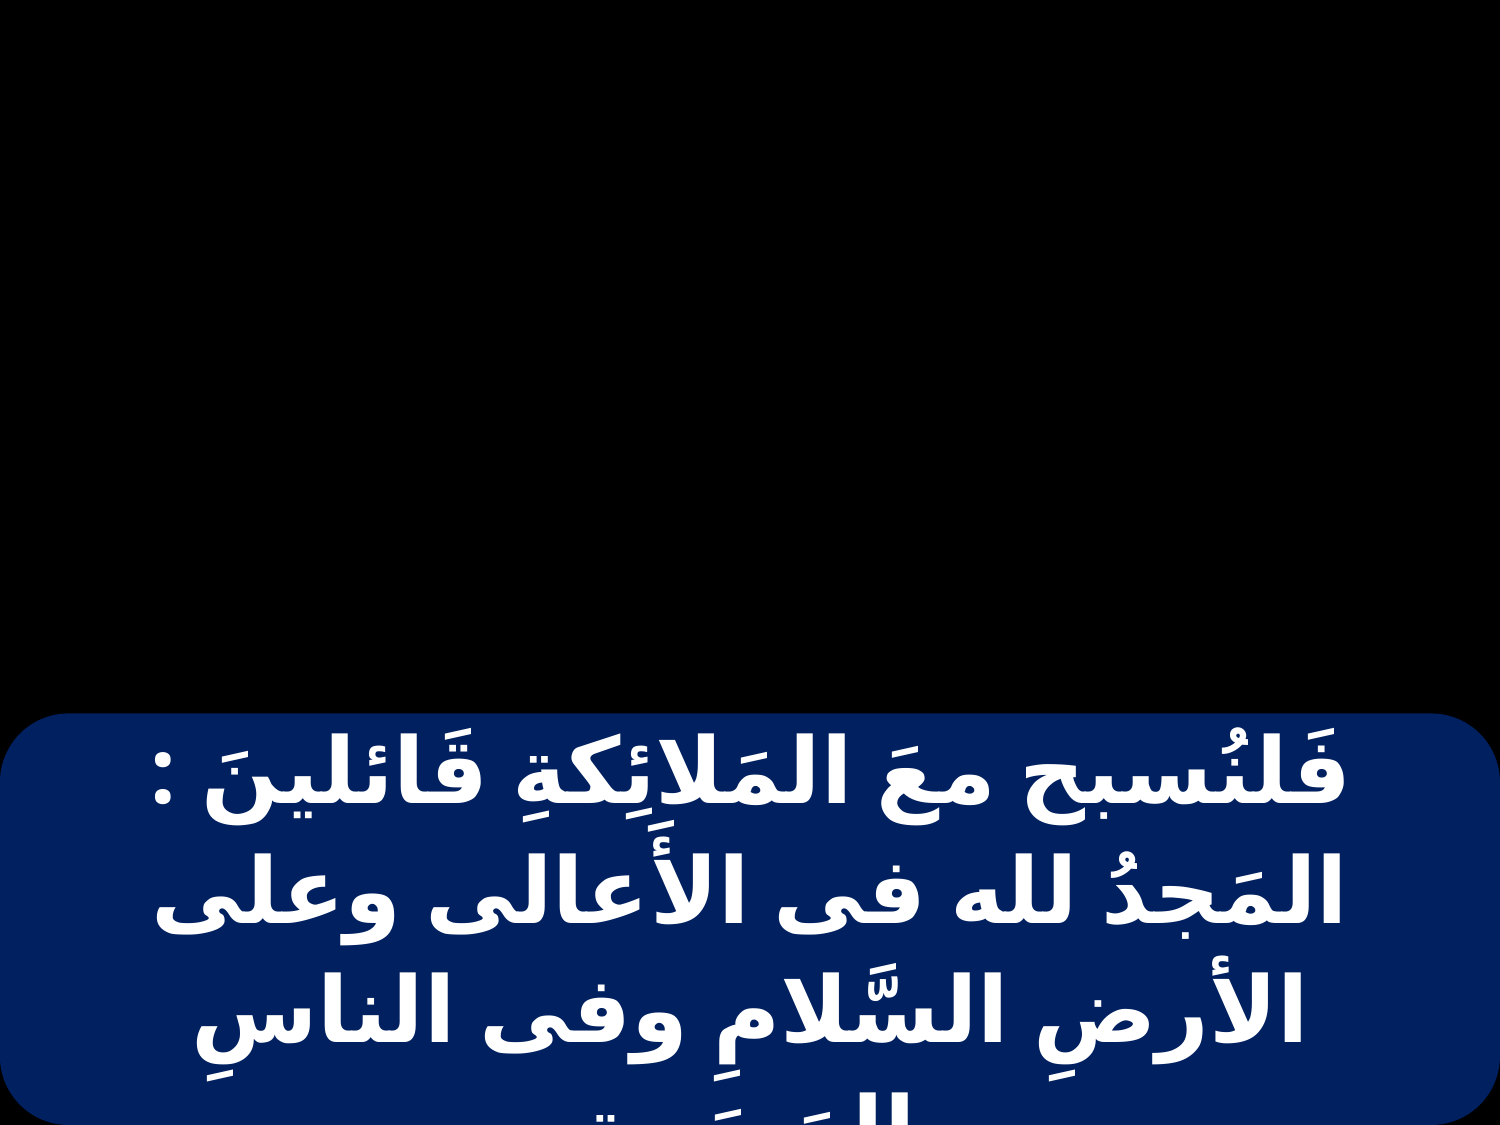

| فَلنُسبح معَ المَلائِكةِ قَائلينَ : المَجدُ لله فى الأَعالى وعلى الأرضِ السَّلامِ وفى الناسِ المَسَرةِ |
| --- |